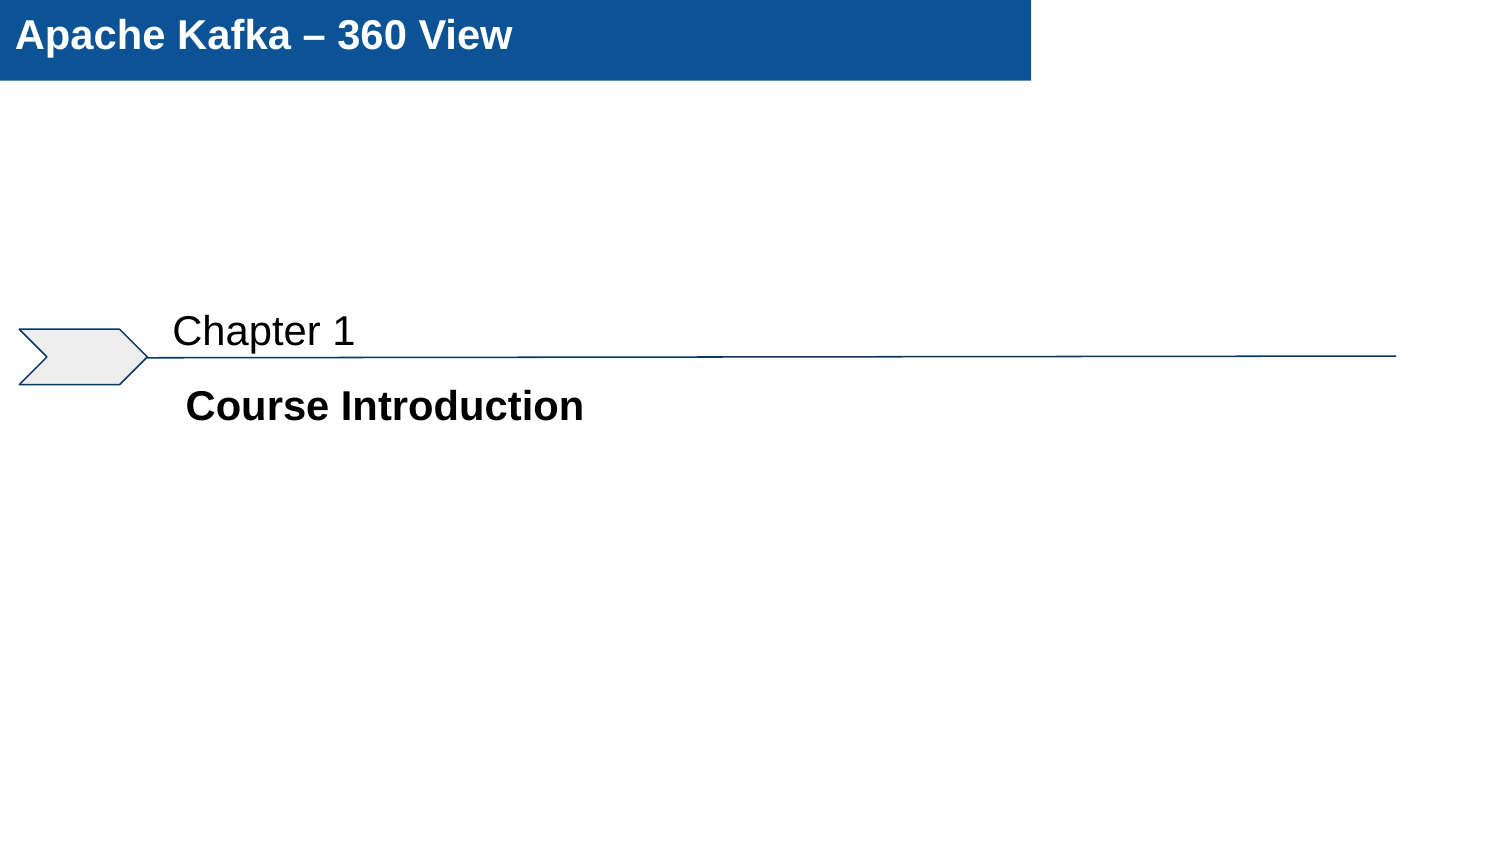

Apache Kafka – 360 View

                 Chapter 1
                 Course Introduction